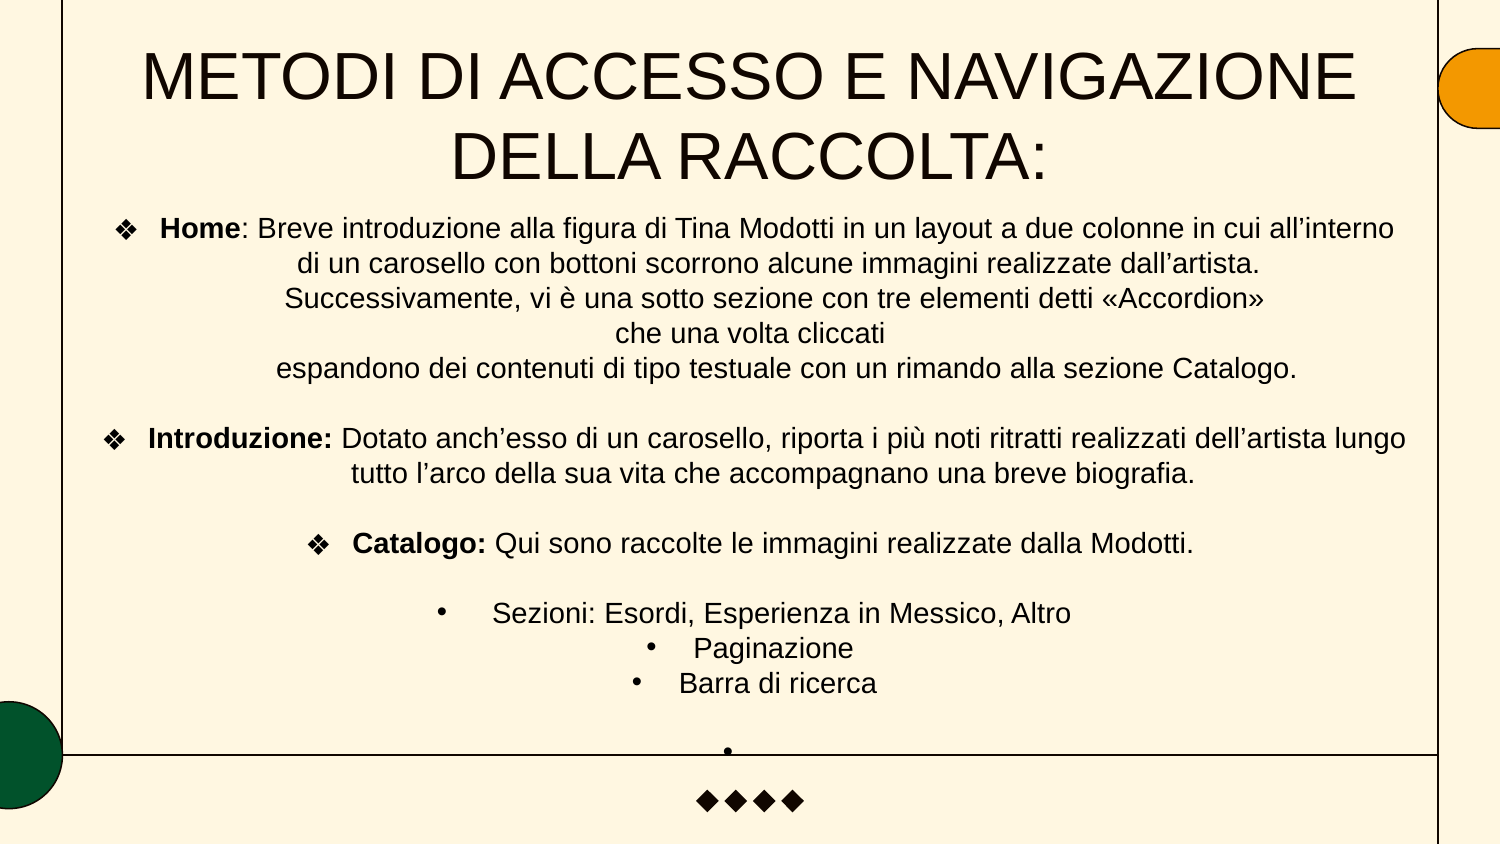

# METODI DI ACCESSO E NAVIGAZIONE DELLA RACCOLTA:
Home: Breve introduzione alla figura di Tina Modotti in un layout a due colonne in cui all’interno
       di un carosello con bottoni scorrono alcune immagini realizzate dall’artista.
      Successivamente, vi è una sotto sezione con tre elementi detti «Accordion»
che una volta cliccati
        espandono dei contenuti di tipo testuale con un rimando alla sezione Catalogo.

Introduzione: Dotato anch’esso di un carosello, riporta i più noti ritratti realizzati dell’artista lungo tutto l’arco della sua vita che accompagnano una breve biografia.

Catalogo: Qui sono raccolte le immagini realizzate dalla Modotti.

 Sezioni: Esordi, Esperienza in Messico, Altro
Paginazione
Barra di ricerca